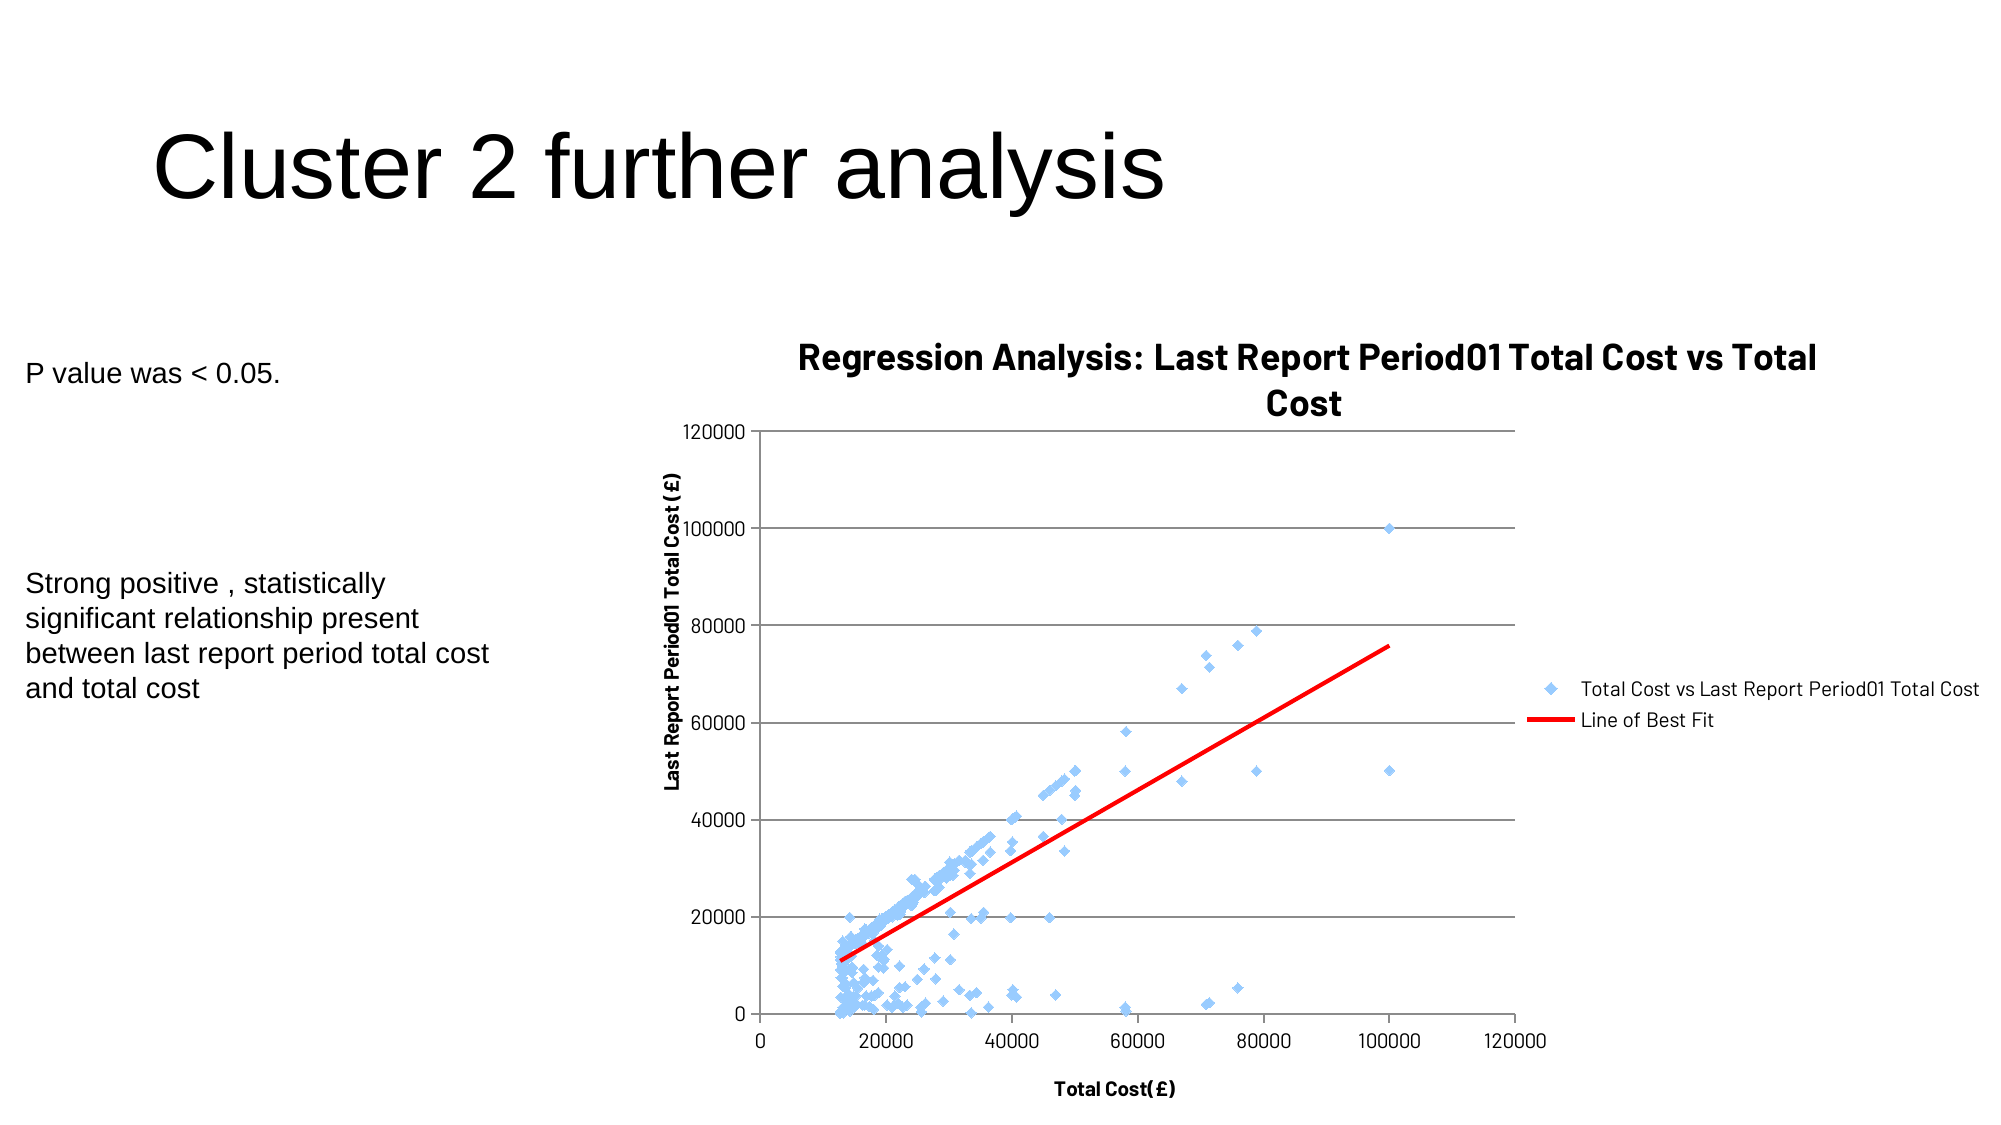

# Cluster 2 further analysis

### Chart: Regression Analysis: Last Report Period01 Total Cost vs Total Cost

| Category |  |
|---|---|
P value was < 0.05.

Strong positive , statistically significant relationship present between last report period total cost and total cost